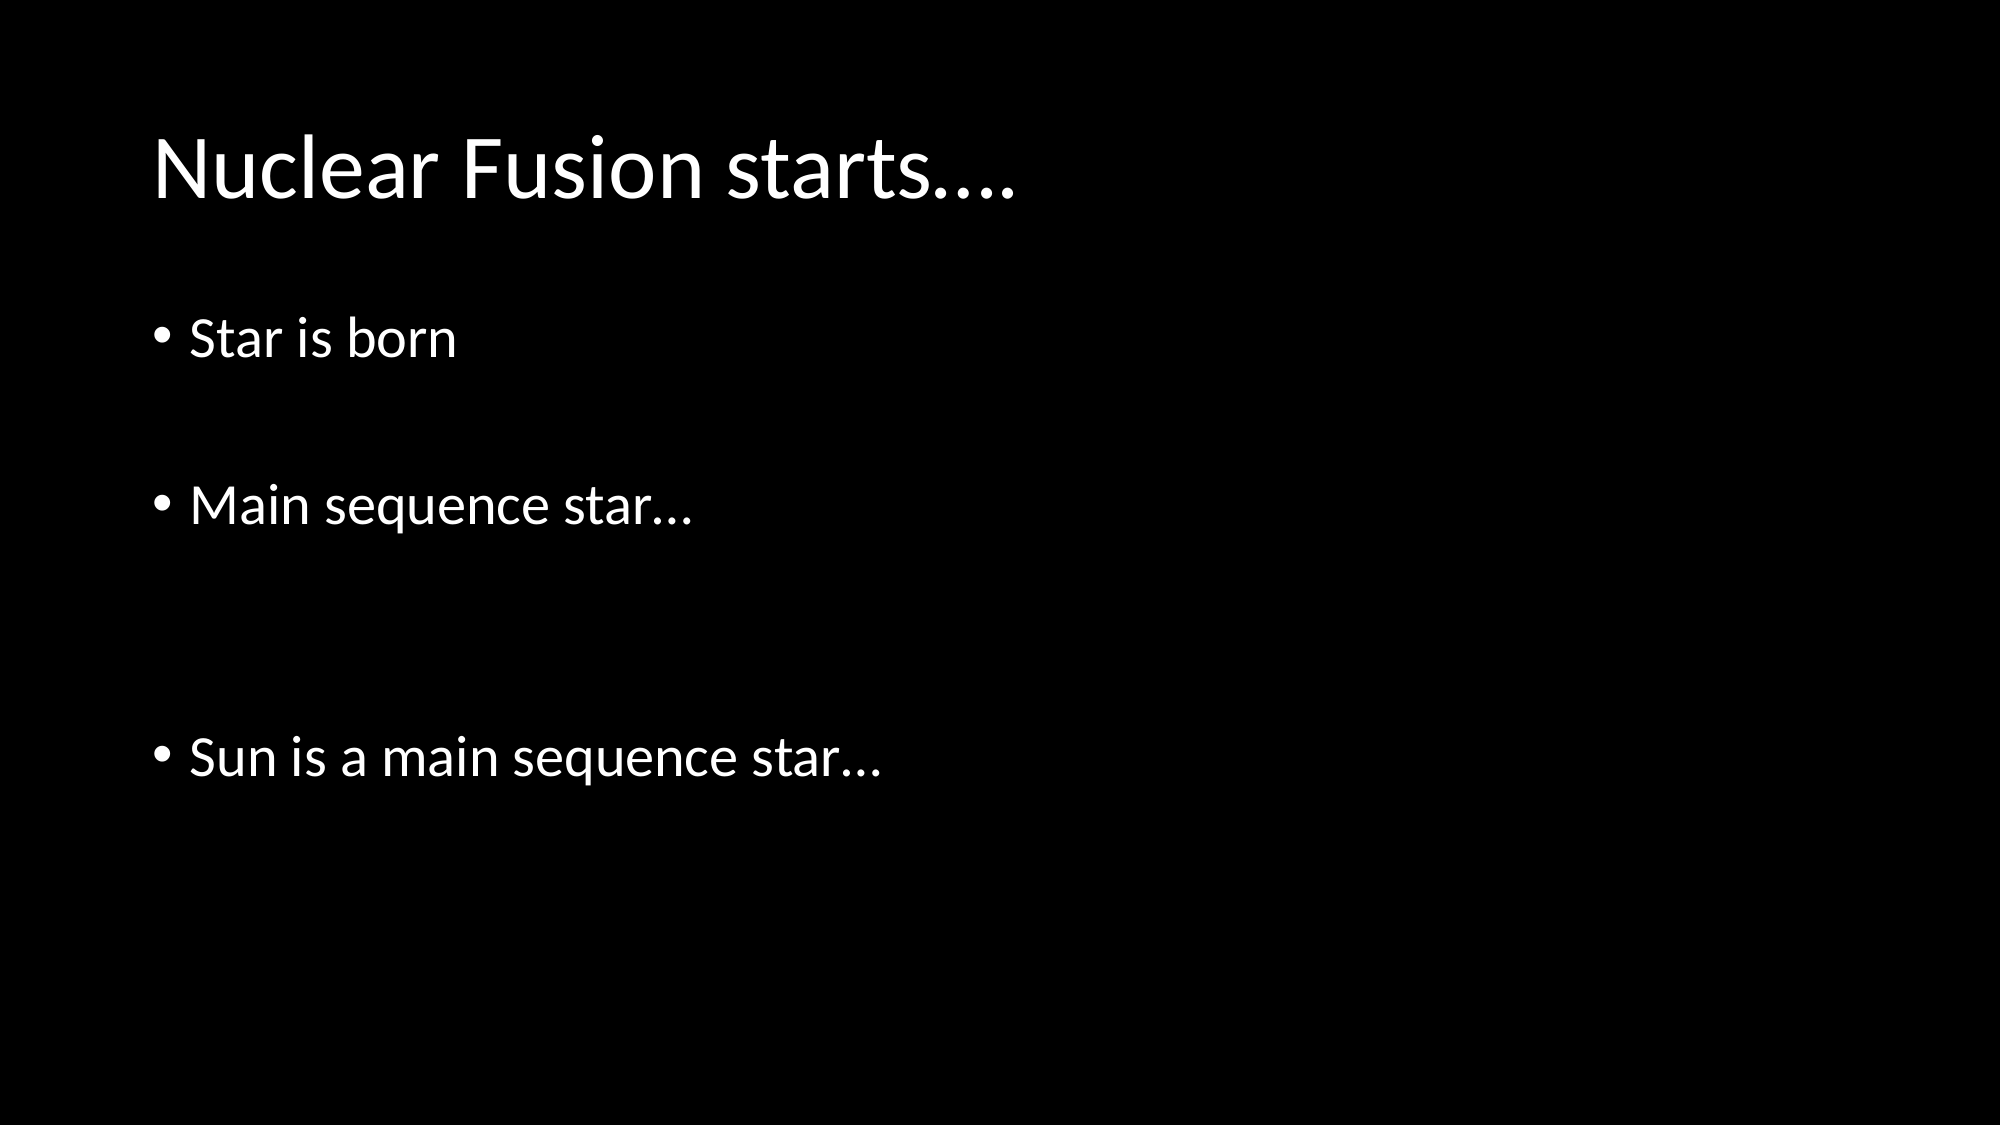

# Nuclear Fusion starts….
Star is born

Main sequence star…

Sun is a main sequence star…